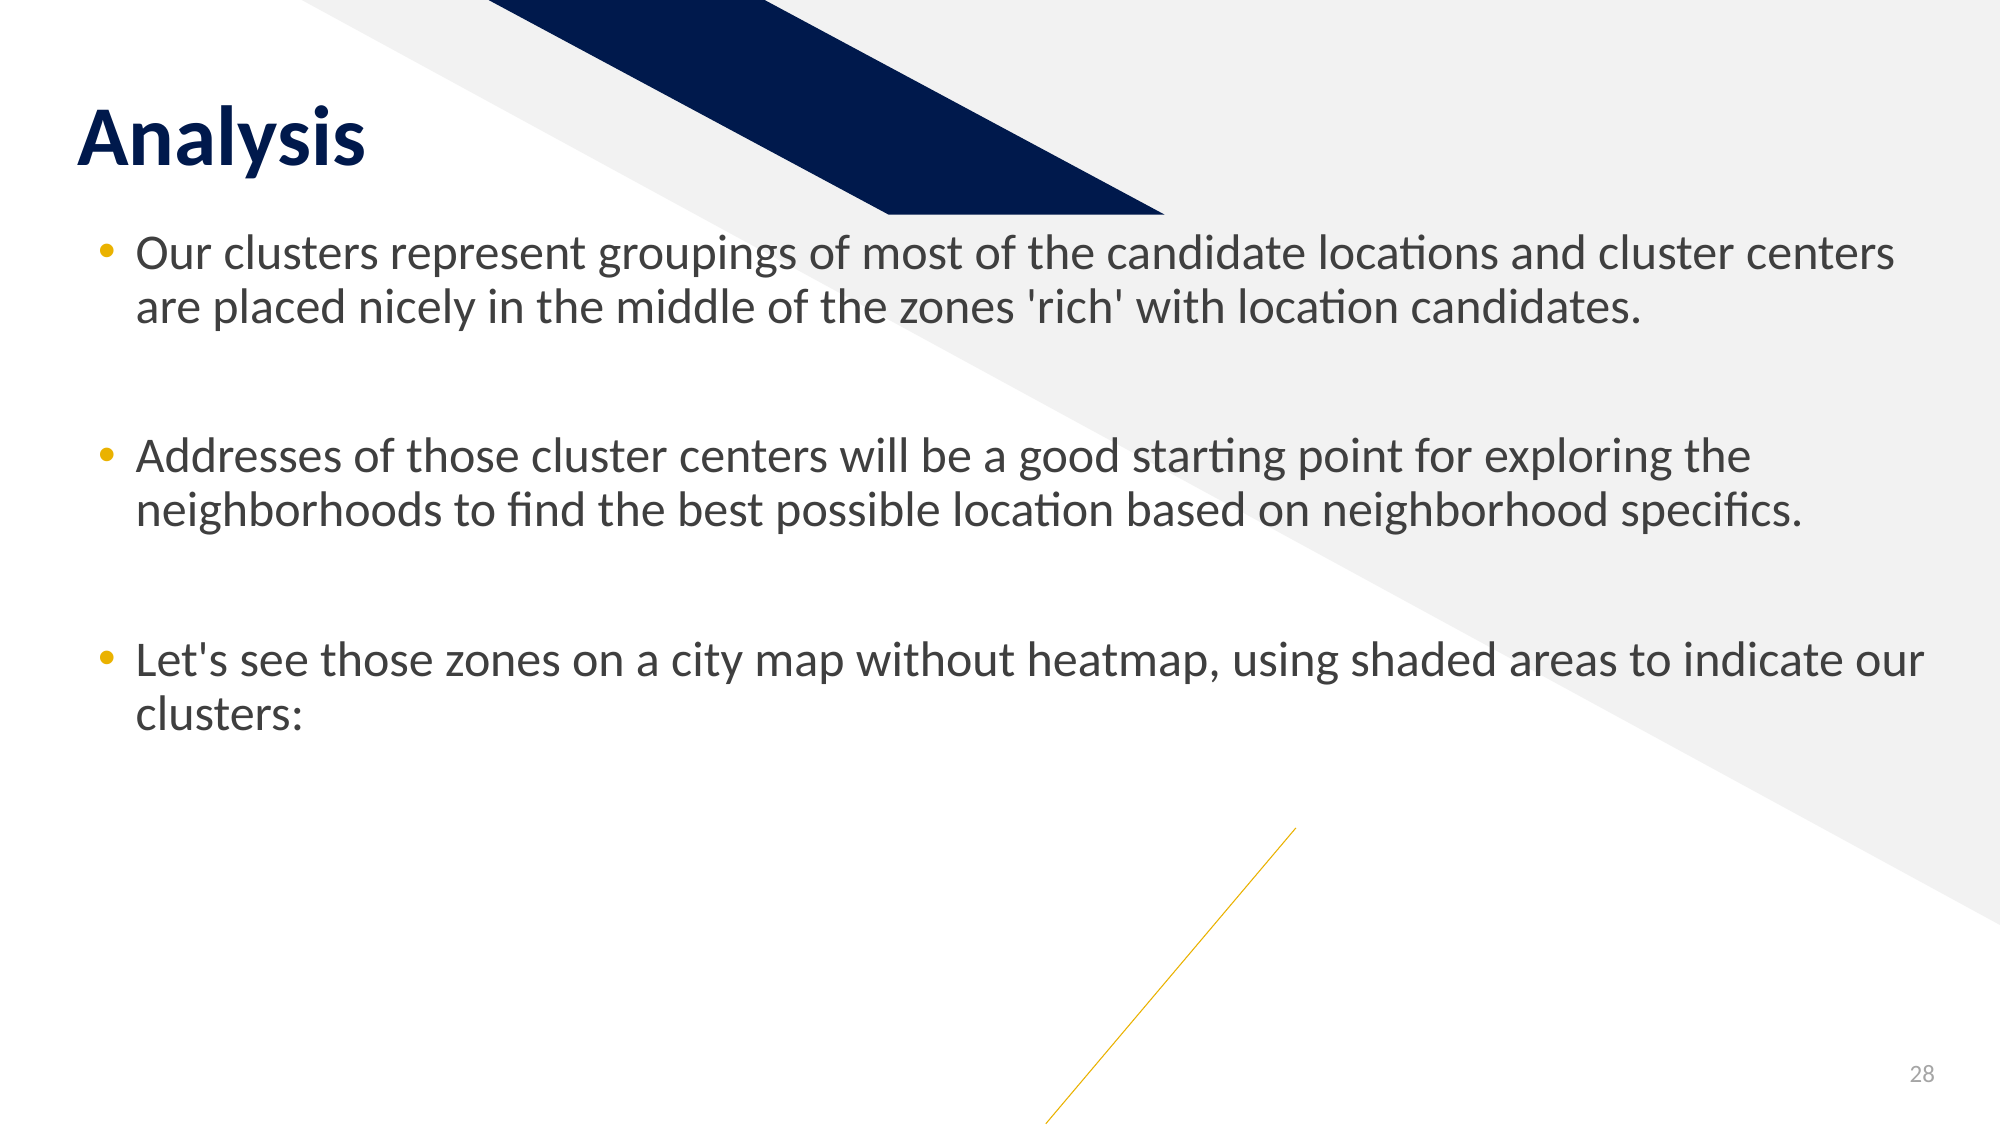

# Analysis
Our clusters represent groupings of most of the candidate locations and cluster centers are placed nicely in the middle of the zones 'rich' with location candidates.

Addresses of those cluster centers will be a good starting point for exploring the neighborhoods to find the best possible location based on neighborhood specifics.

Let's see those zones on a city map without heatmap, using shaded areas to indicate our clusters:
28